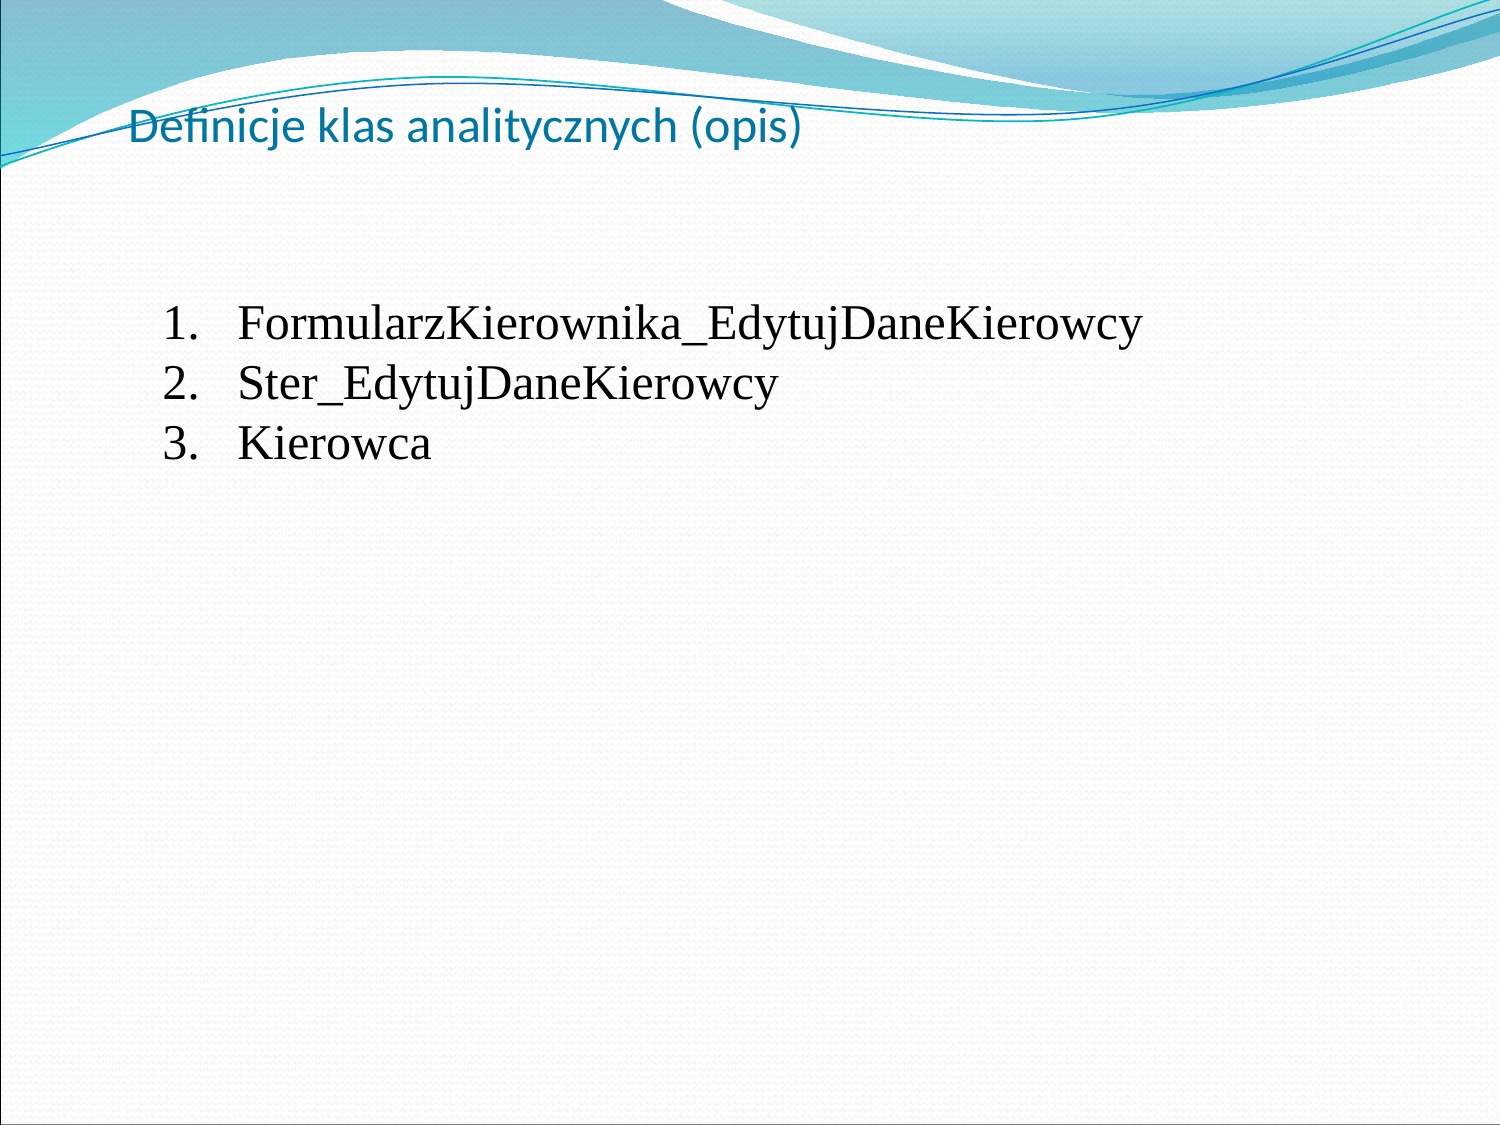

# Definicje klas analitycznych (opis)
FormularzKierownika_EdytujDaneKierowcy
Ster_EdytujDaneKierowcy
Kierowca